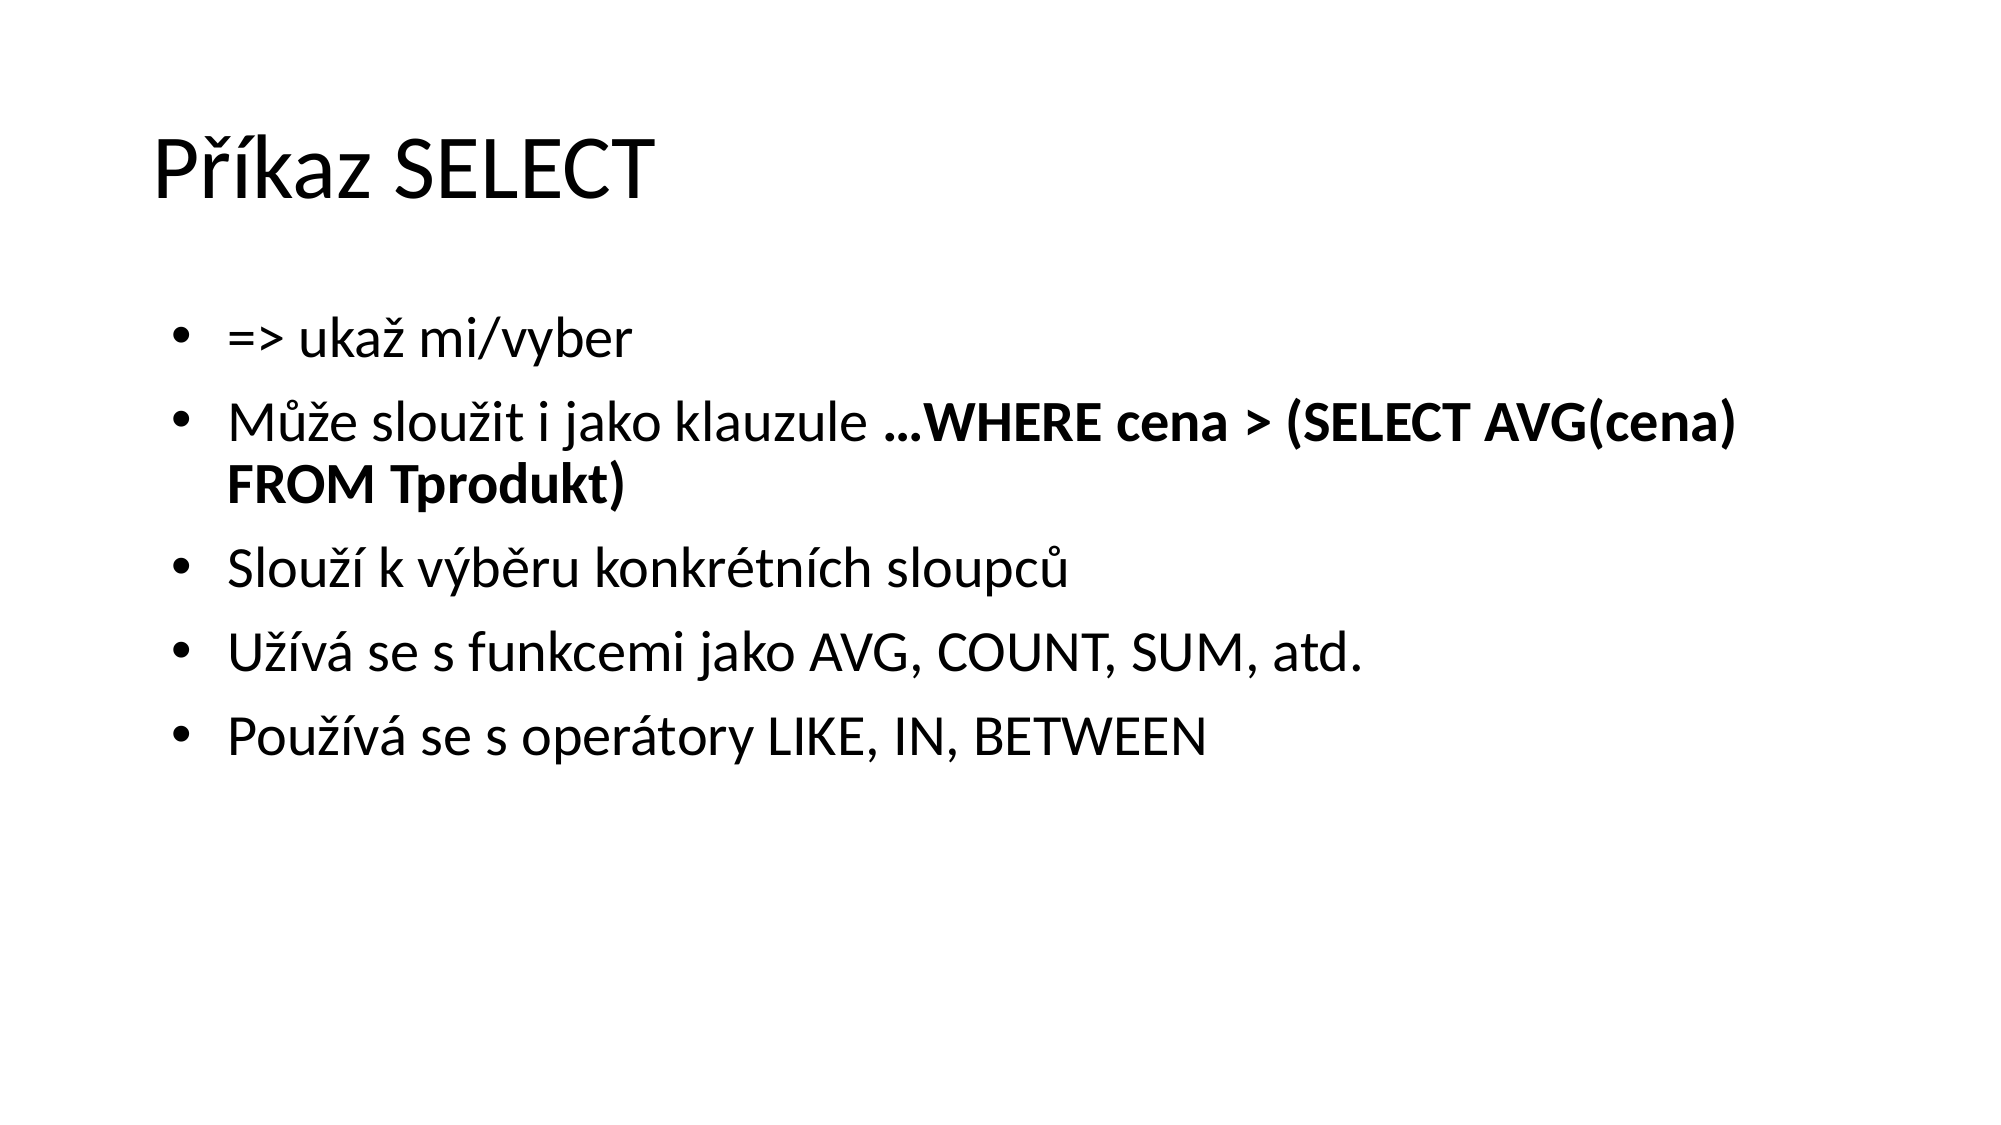

# Příkaz SELECT
=> ukaž mi/vyber
Může sloužit i jako klauzule …WHERE cena > (SELECT AVG(cena) FROM Tprodukt)
Slouží k výběru konkrétních sloupců
Užívá se s funkcemi jako AVG, COUNT, SUM, atd.
Používá se s operátory LIKE, IN, BETWEEN